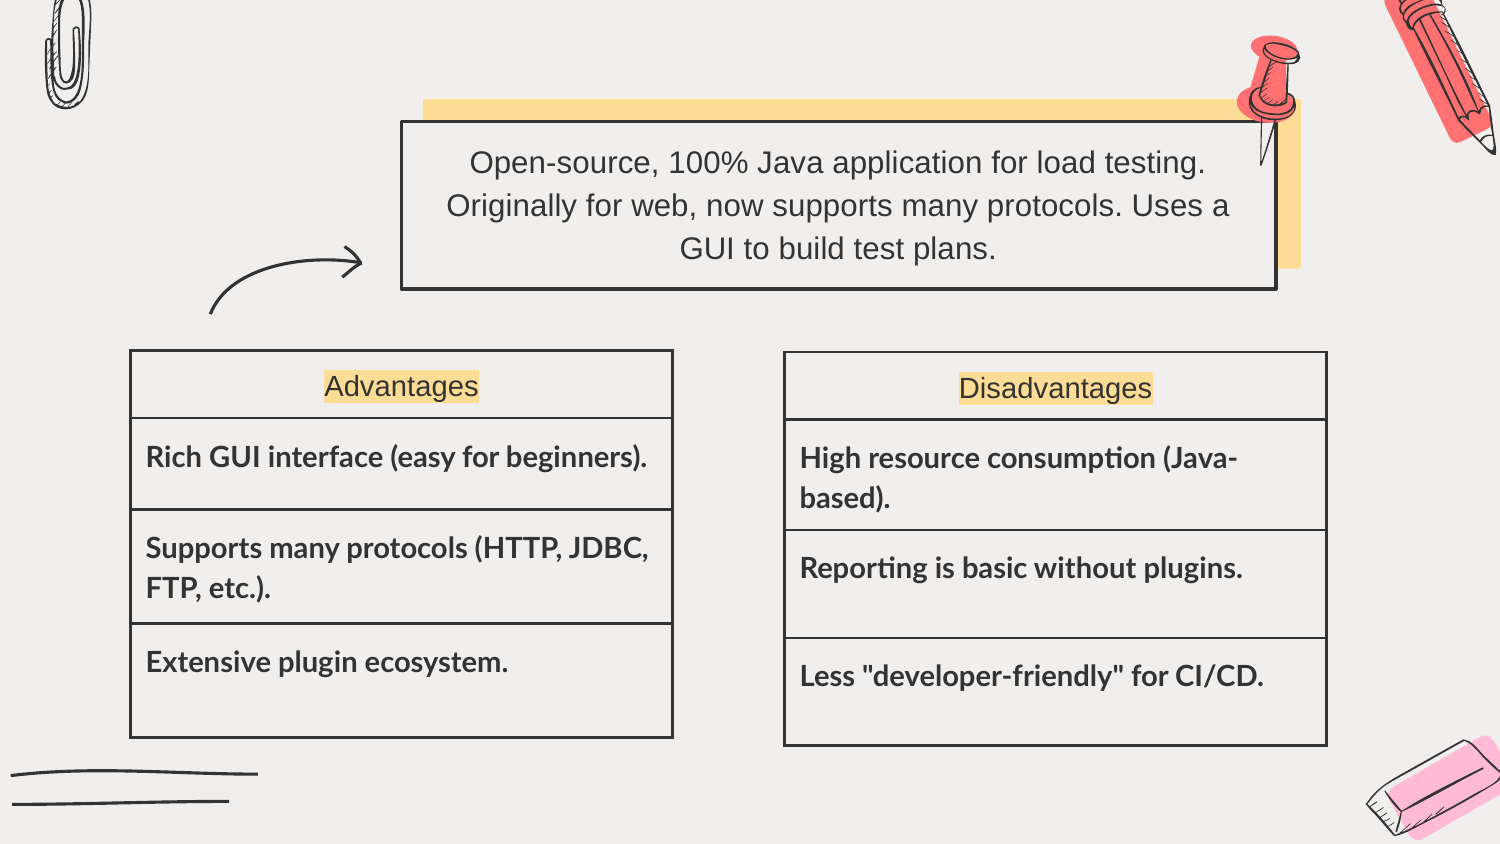

Open-source, 100% Java application for load testing. Originally for web, now supports many protocols. Uses a GUI to build test plans.

| Advantages |
| --- |
| Rich GUI interface (easy for beginners). |
| Supports many protocols (HTTP, JDBC, FTP, etc.). |
| Extensive plugin ecosystem. |
| Disadvantages |
| --- |
| High resource consumption (Java-based). |
| Reporting is basic without plugins. |
| Less "developer-friendly" for CI/CD. |